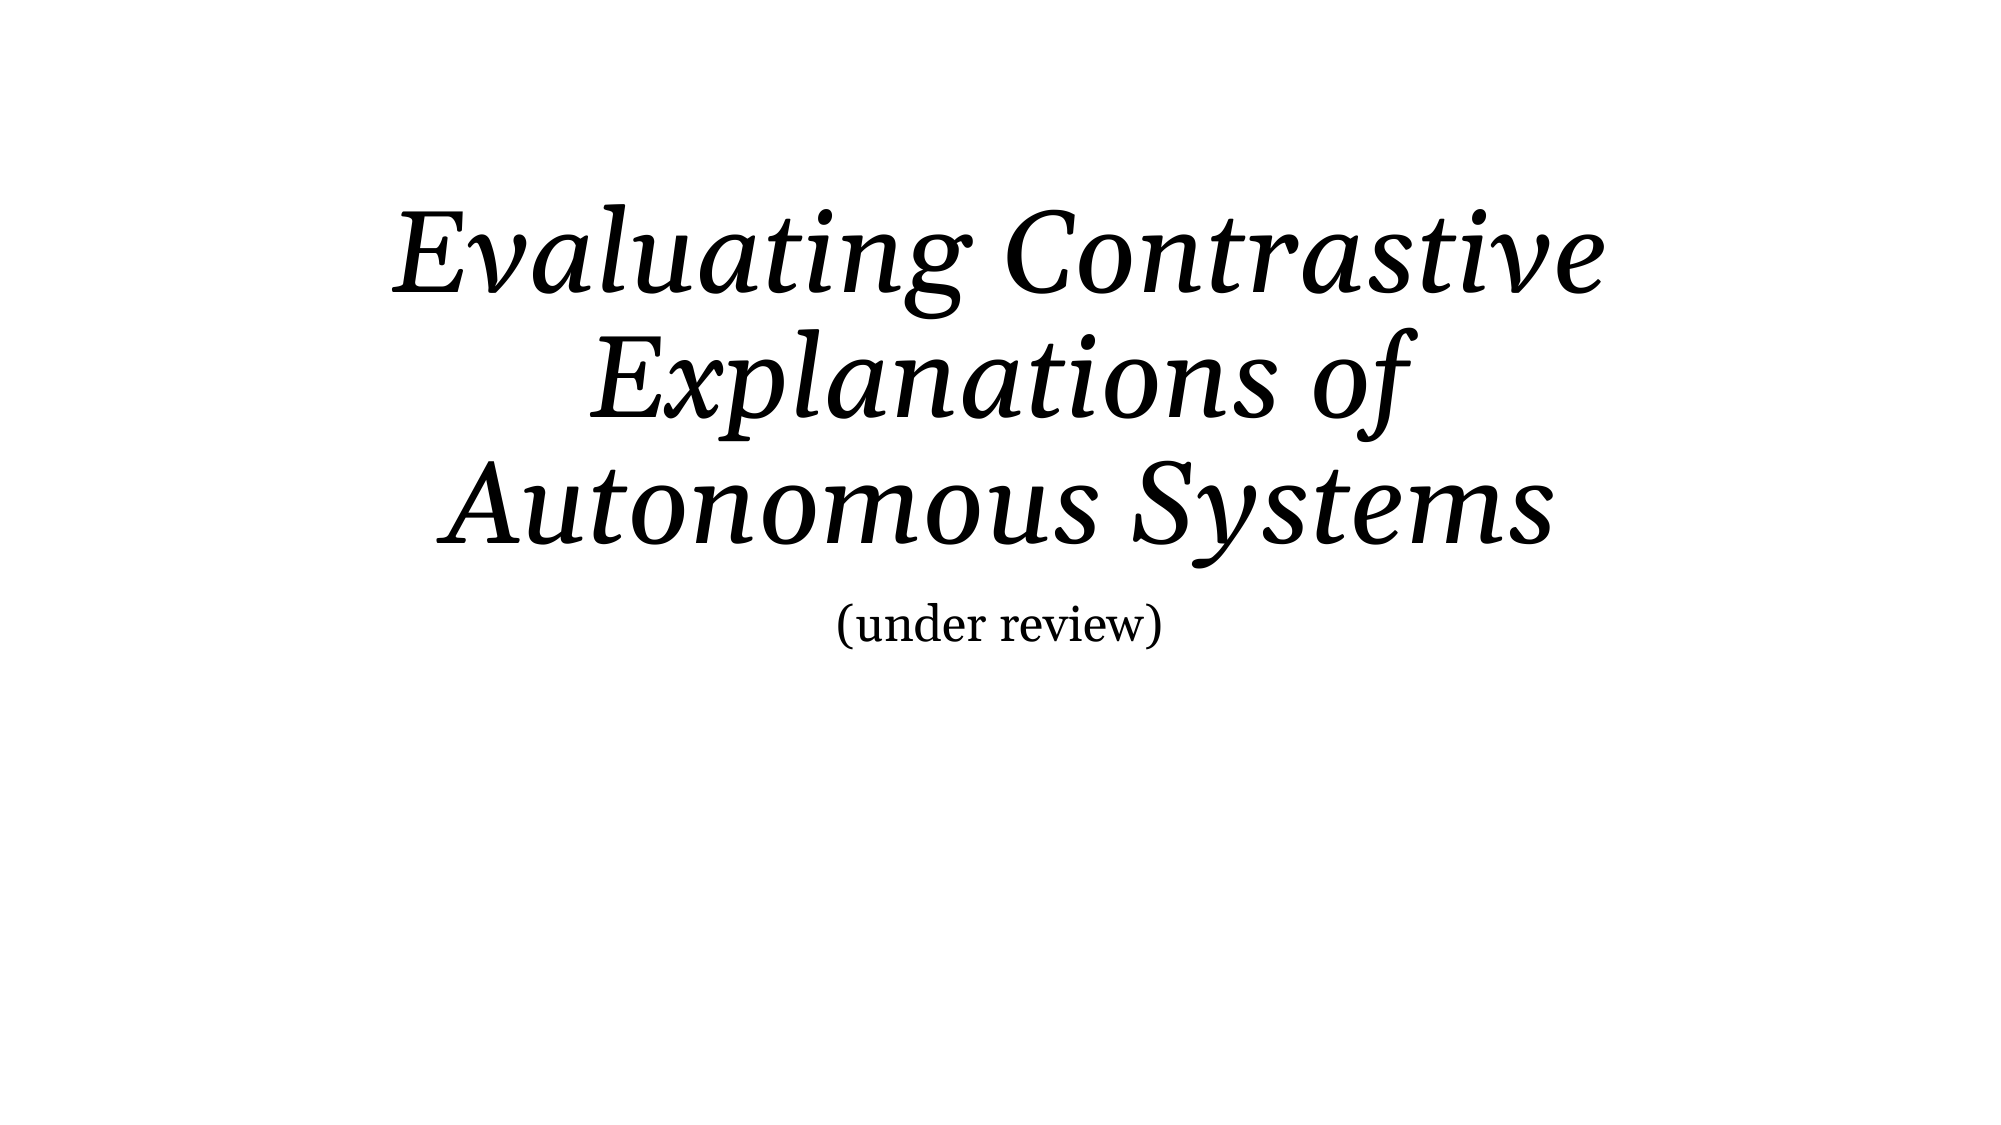

# Evaluating Contrastive Explanations of Autonomous Systems
(under review)